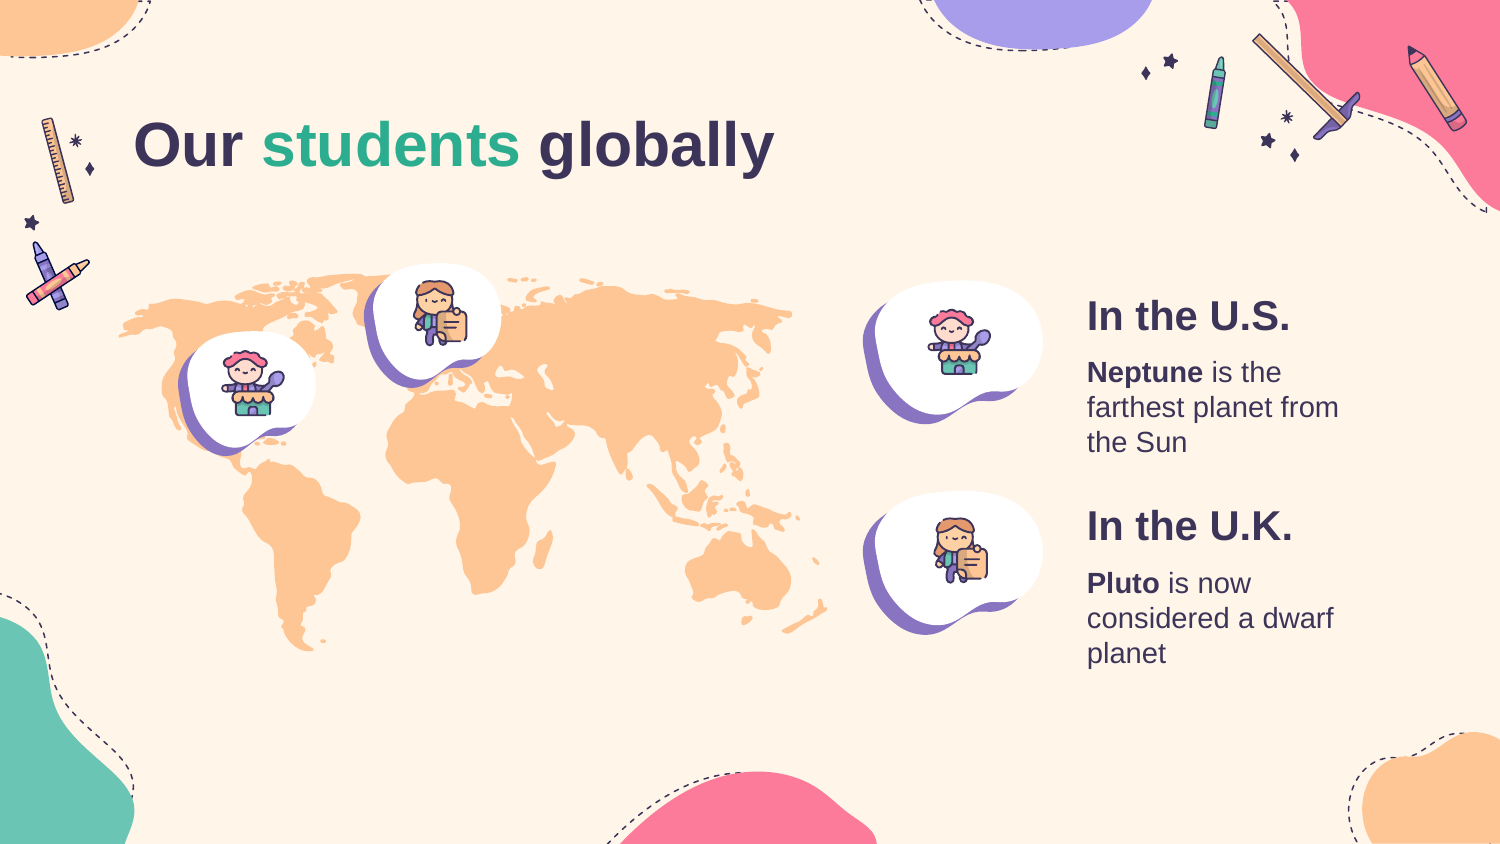

# Our students globally

In the U.S.

Neptune is the farthest planet from the Sun
In the U.K.

Pluto is now considered a dwarf planet